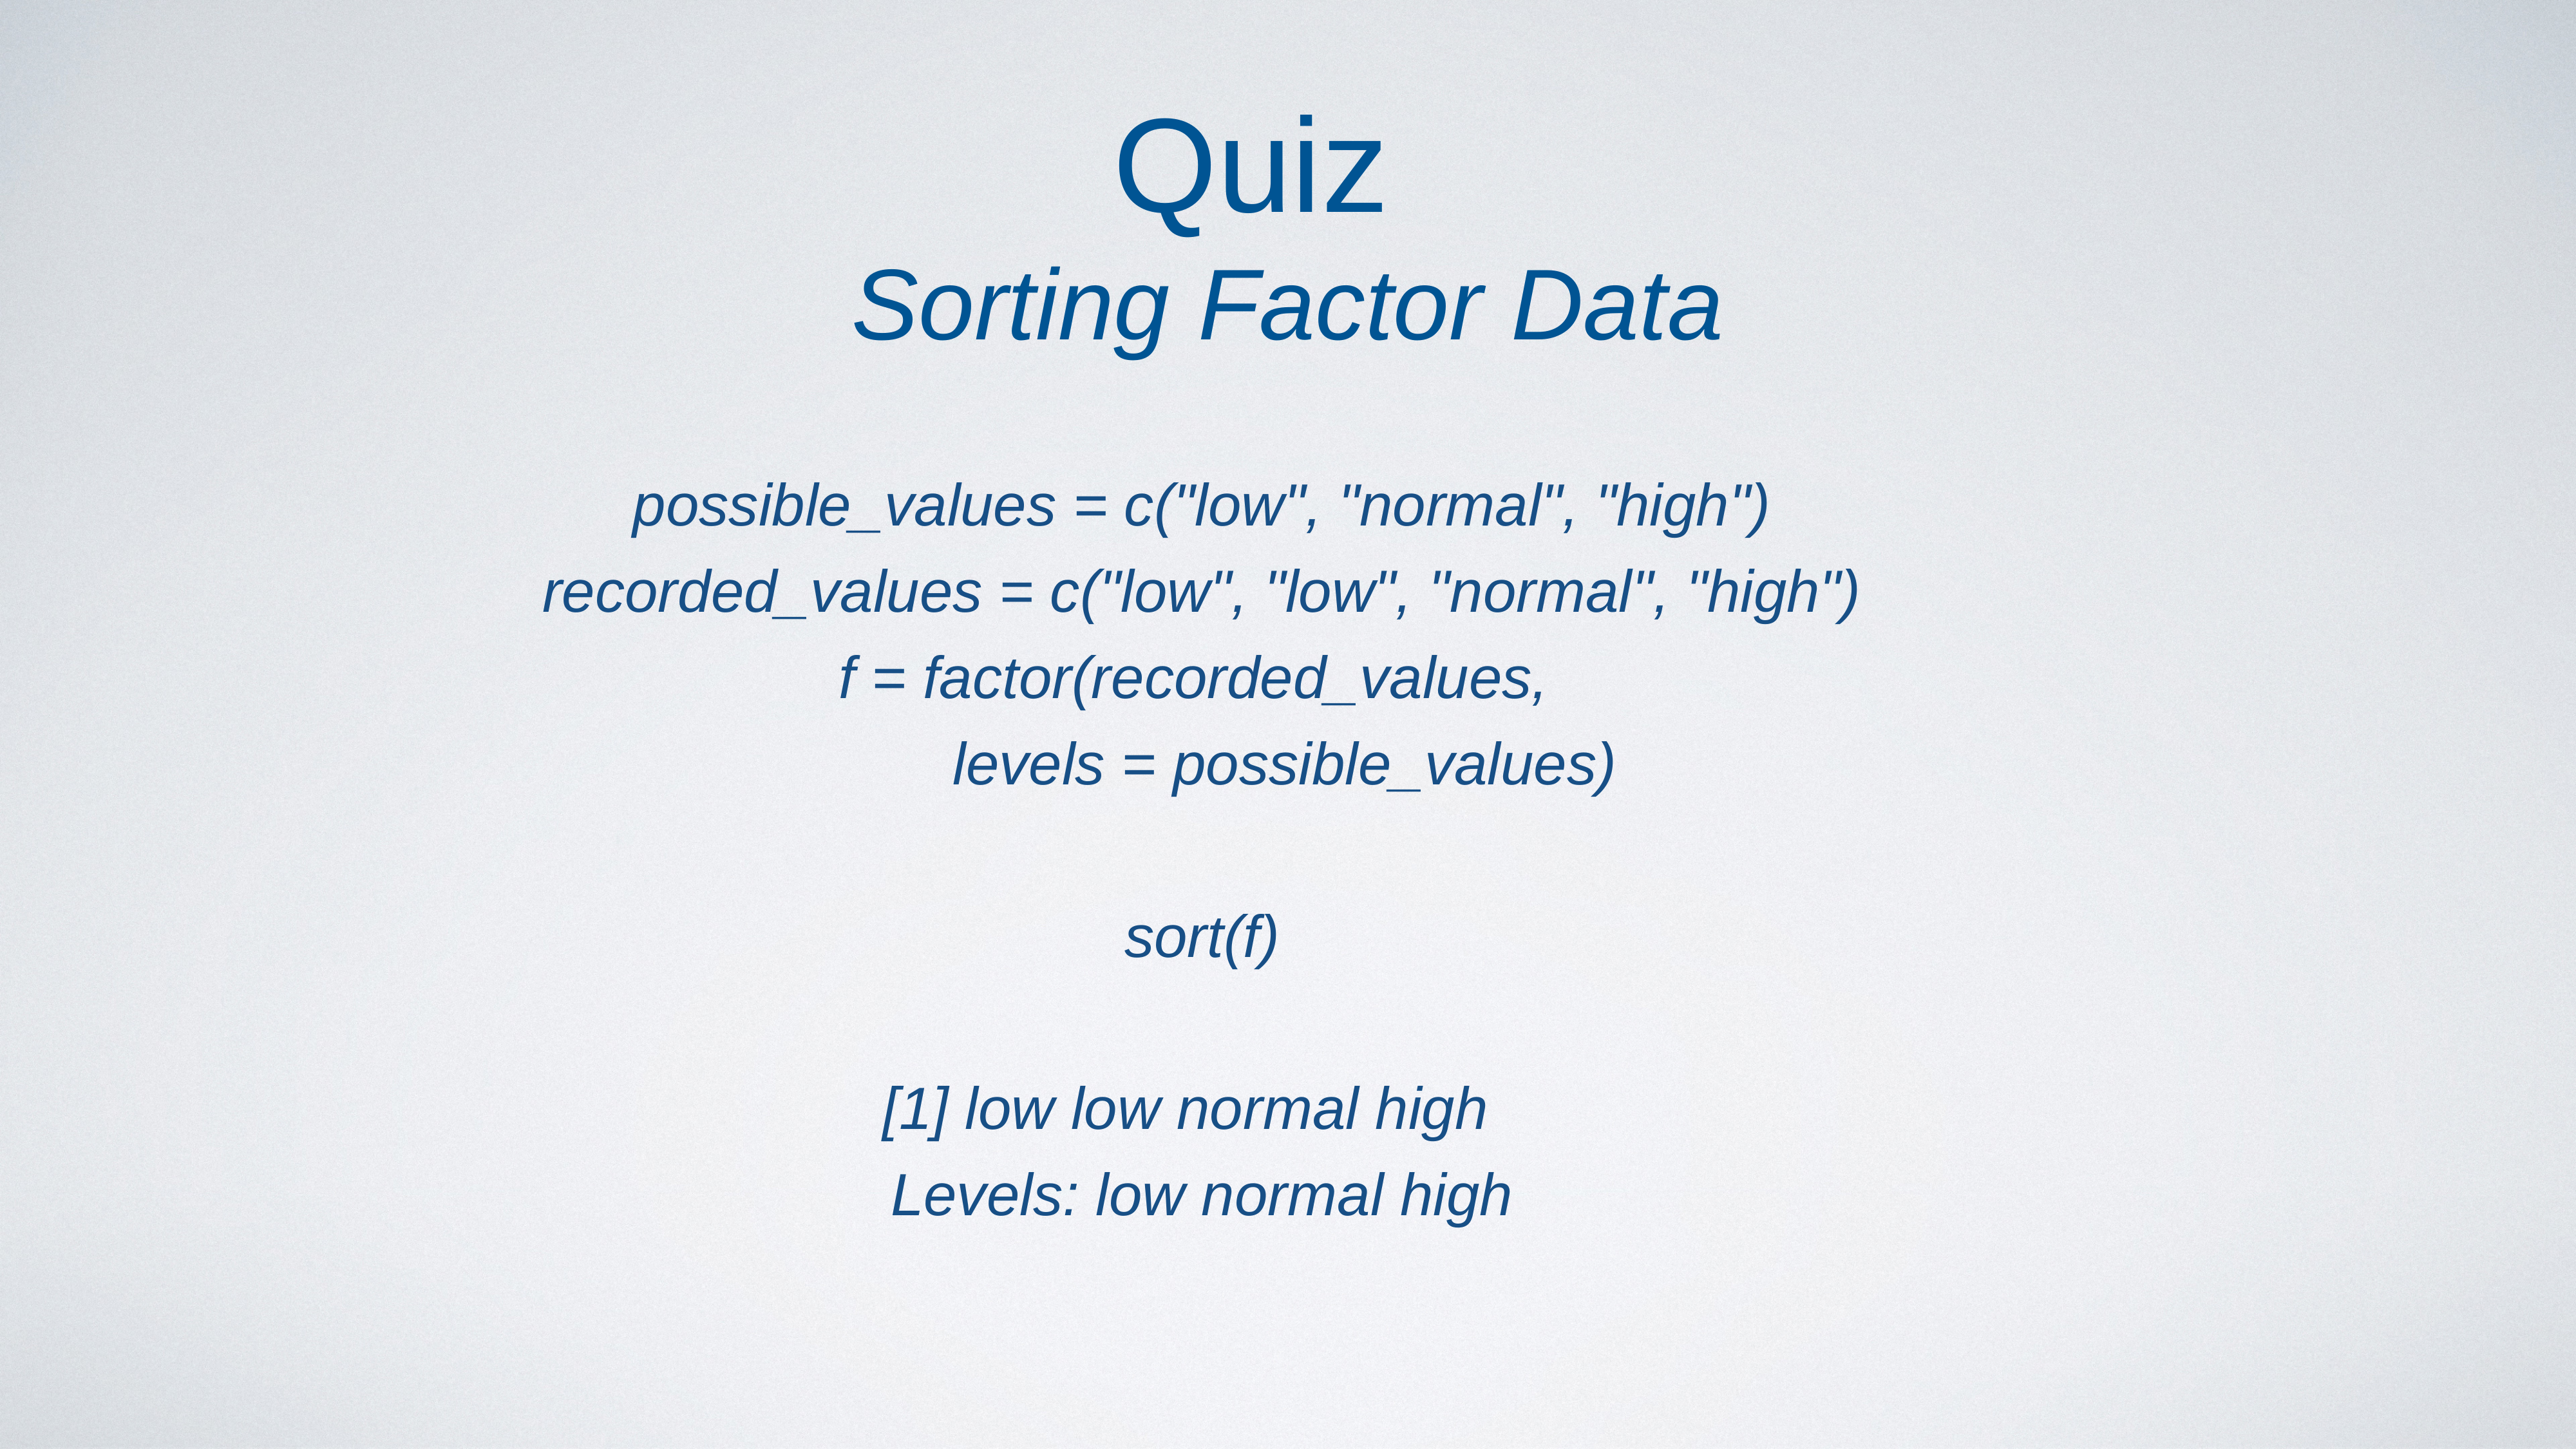

Quiz
Sorting Factor Data

possible_values = c("low", "normal", "high")
recorded_values = c("low", "low", "normal", "high")
f = factor(recorded_values,
          levels = possible_values)

sort(f)

[1] low low normal high
Levels: low normal high